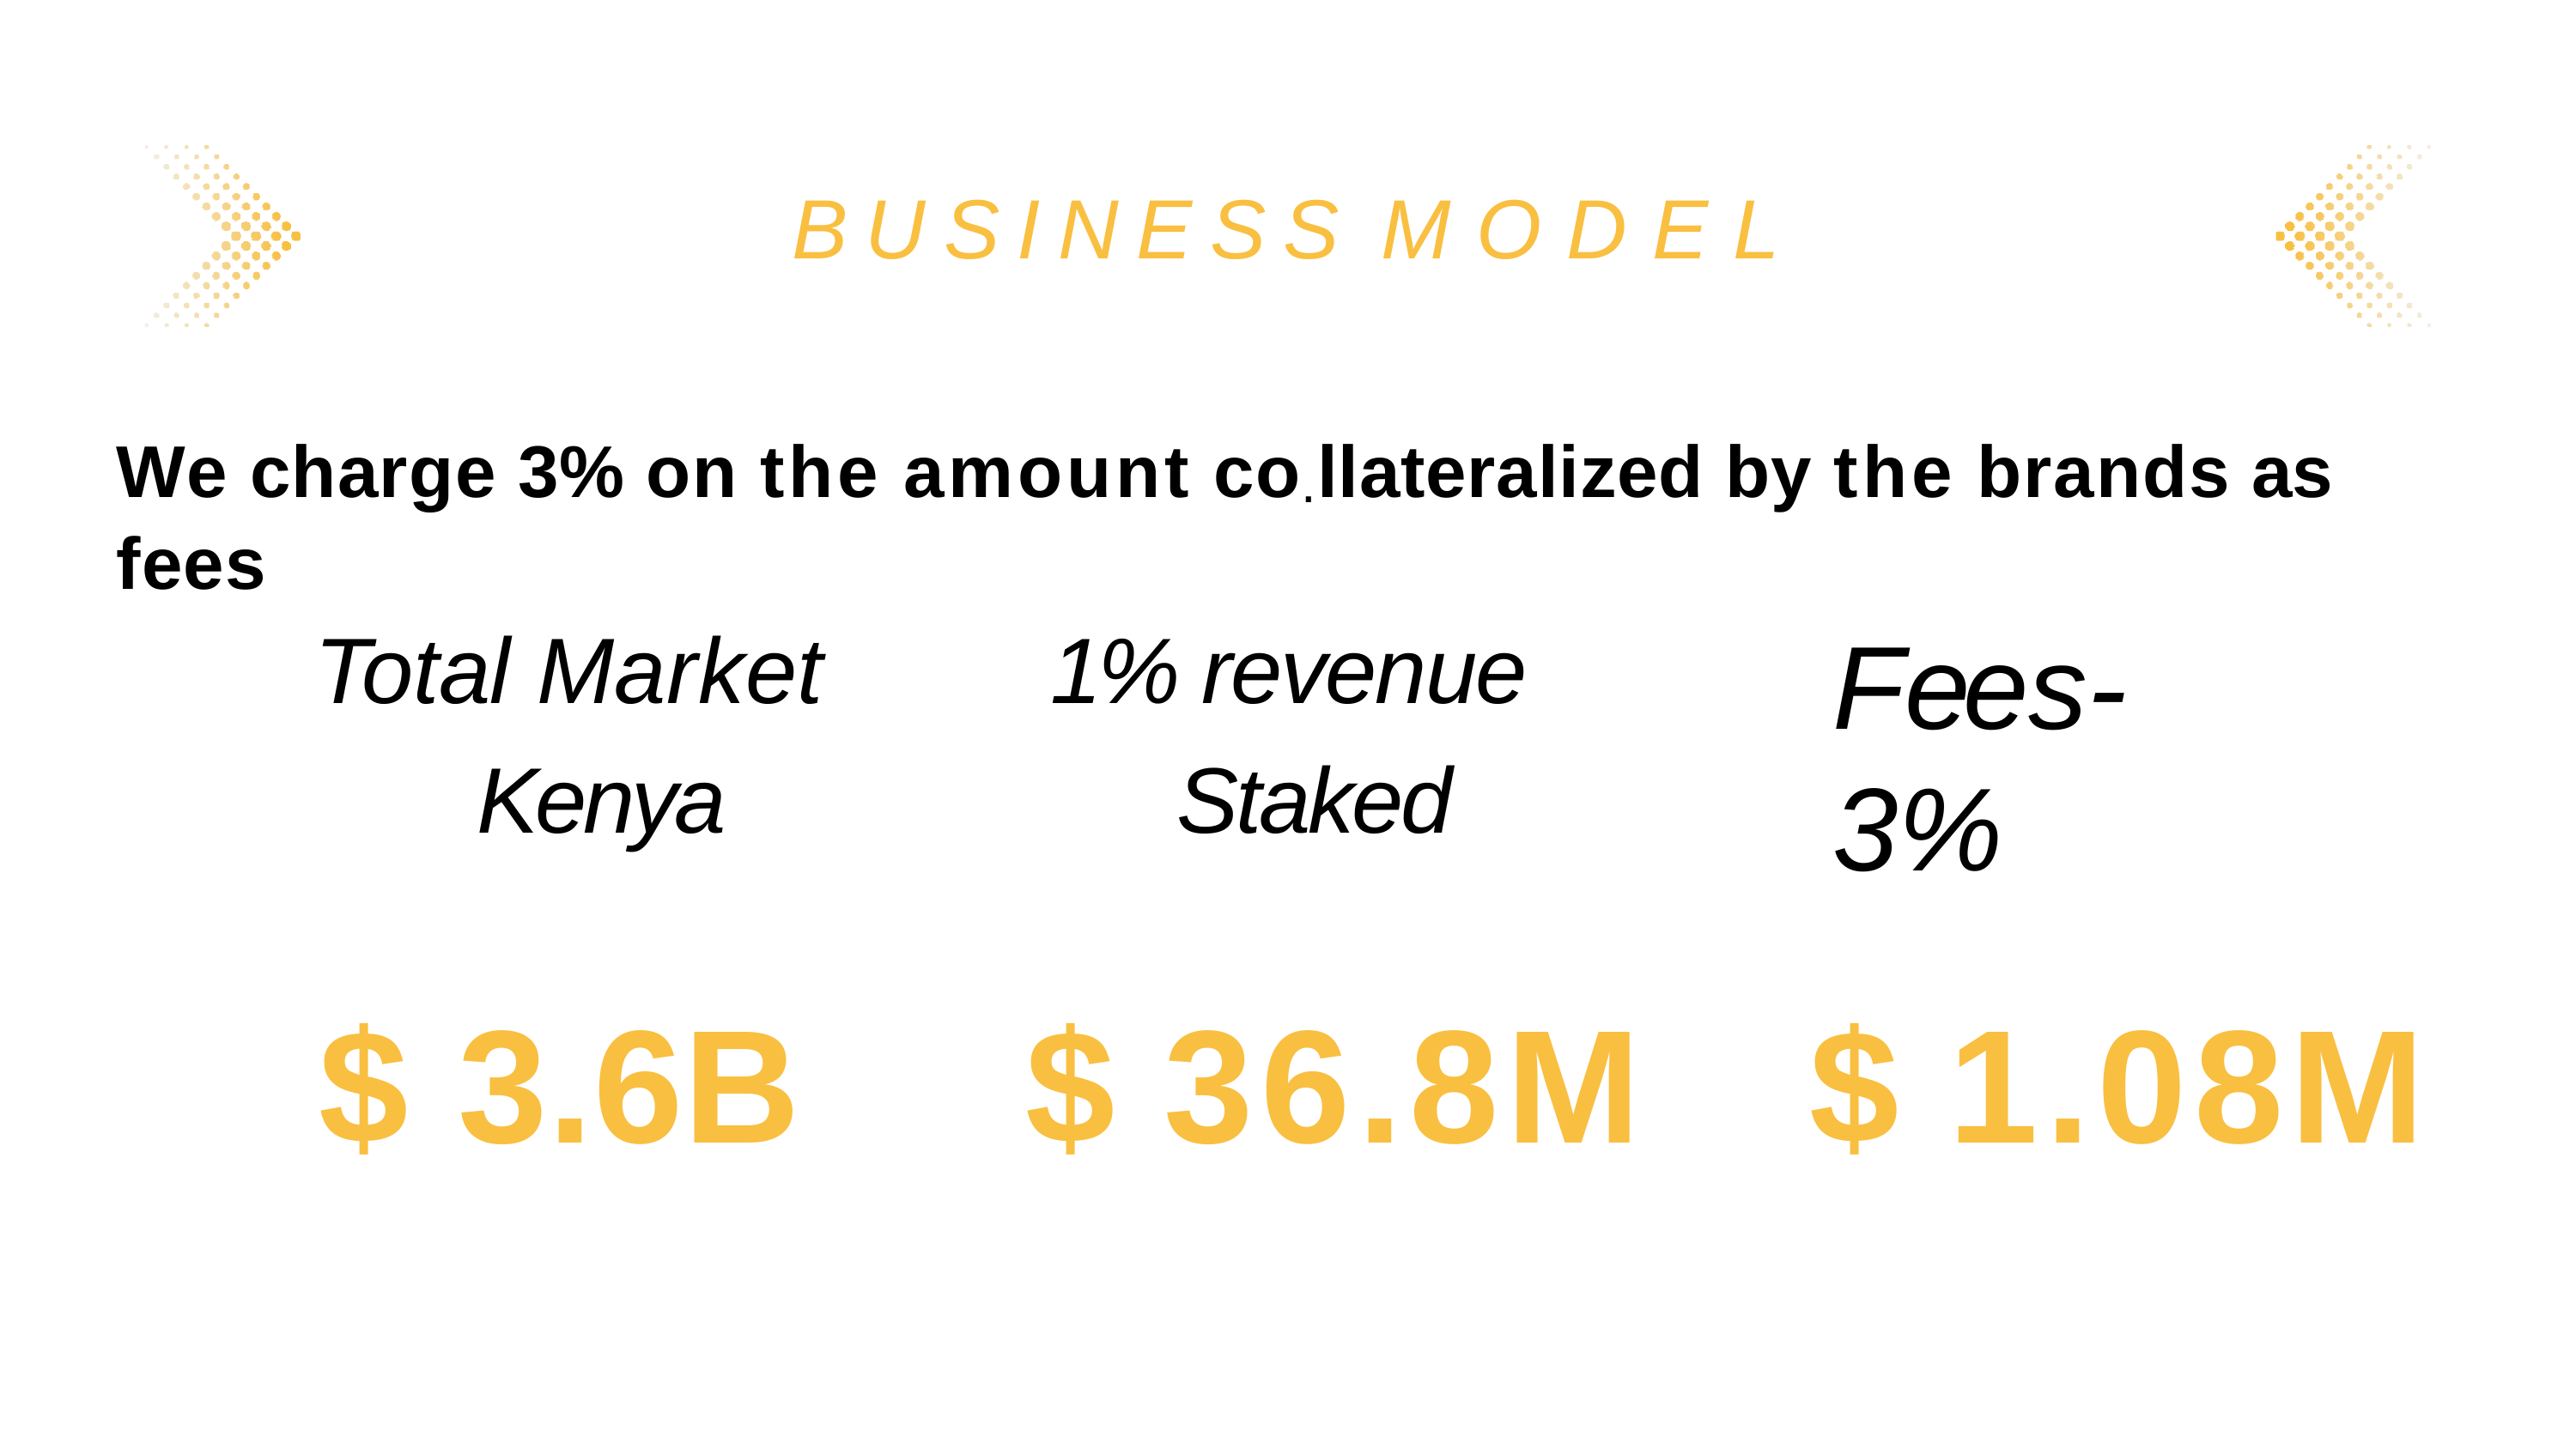

BUSINESS MODEL
We charge 3% on the amount co.llateralized by the brands as fees
Total Market  Kenya
1% revenue  Staked
Fees-3%
$ 3.6B
$ 36.8M
$ 1.08M